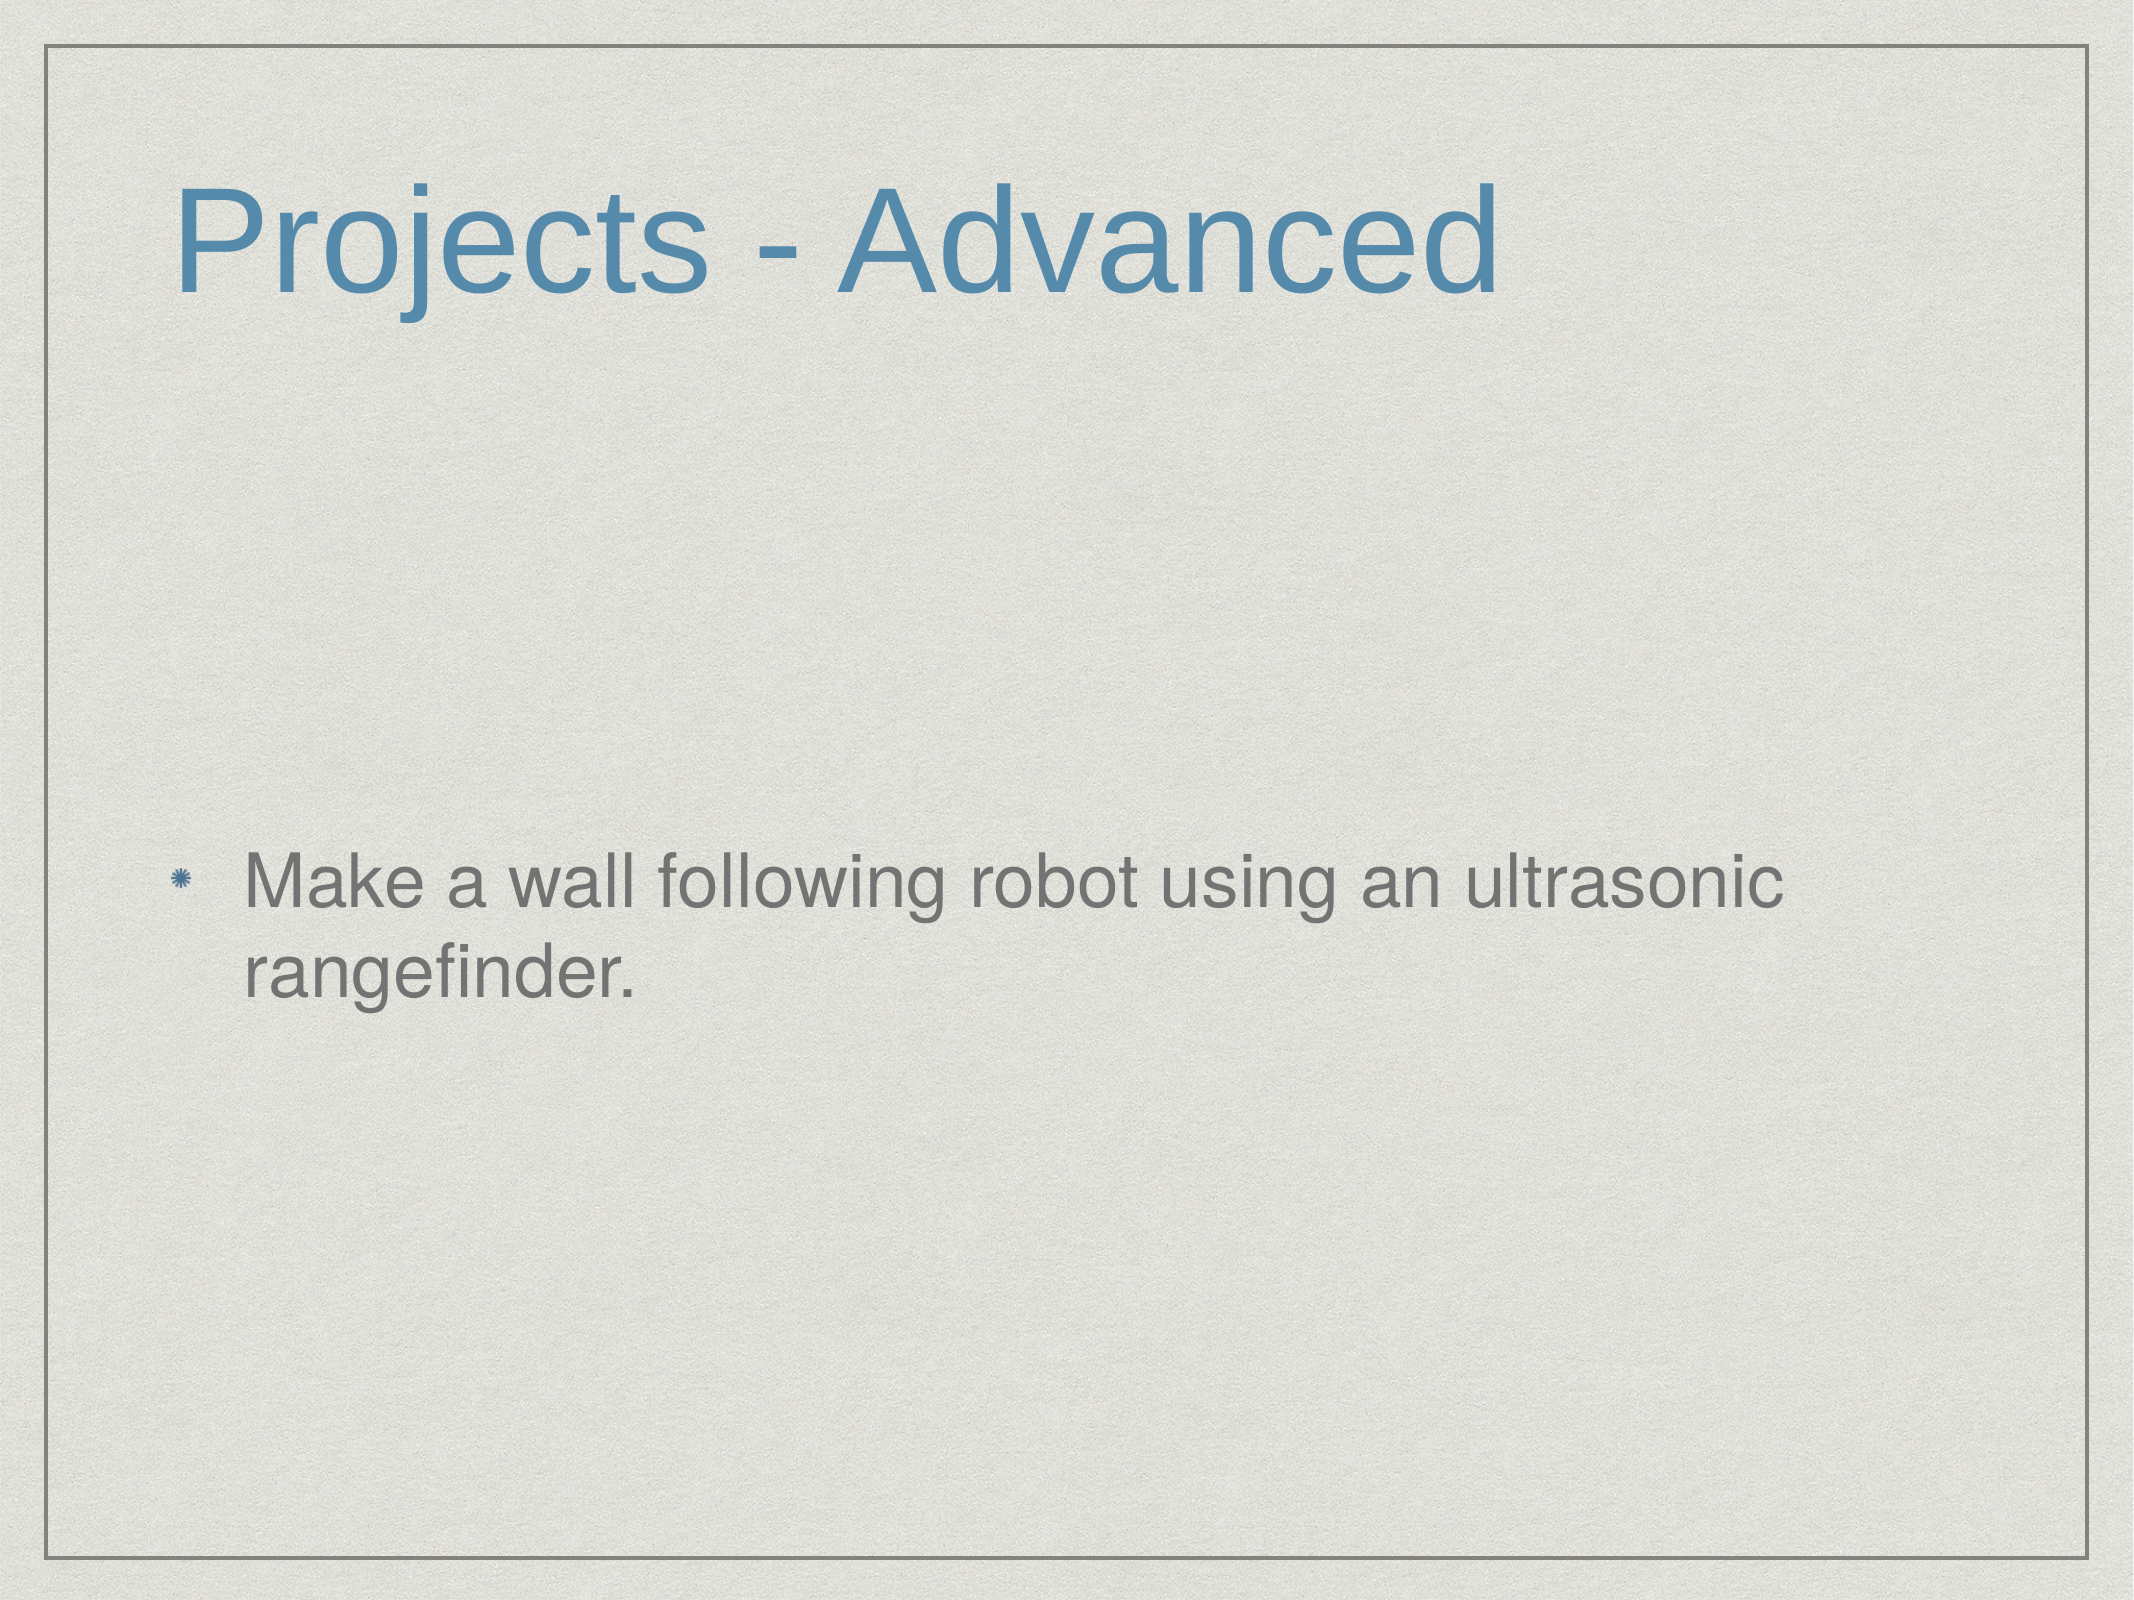

# Projects - Advanced
Make a wall following robot using an ultrasonic rangefinder.